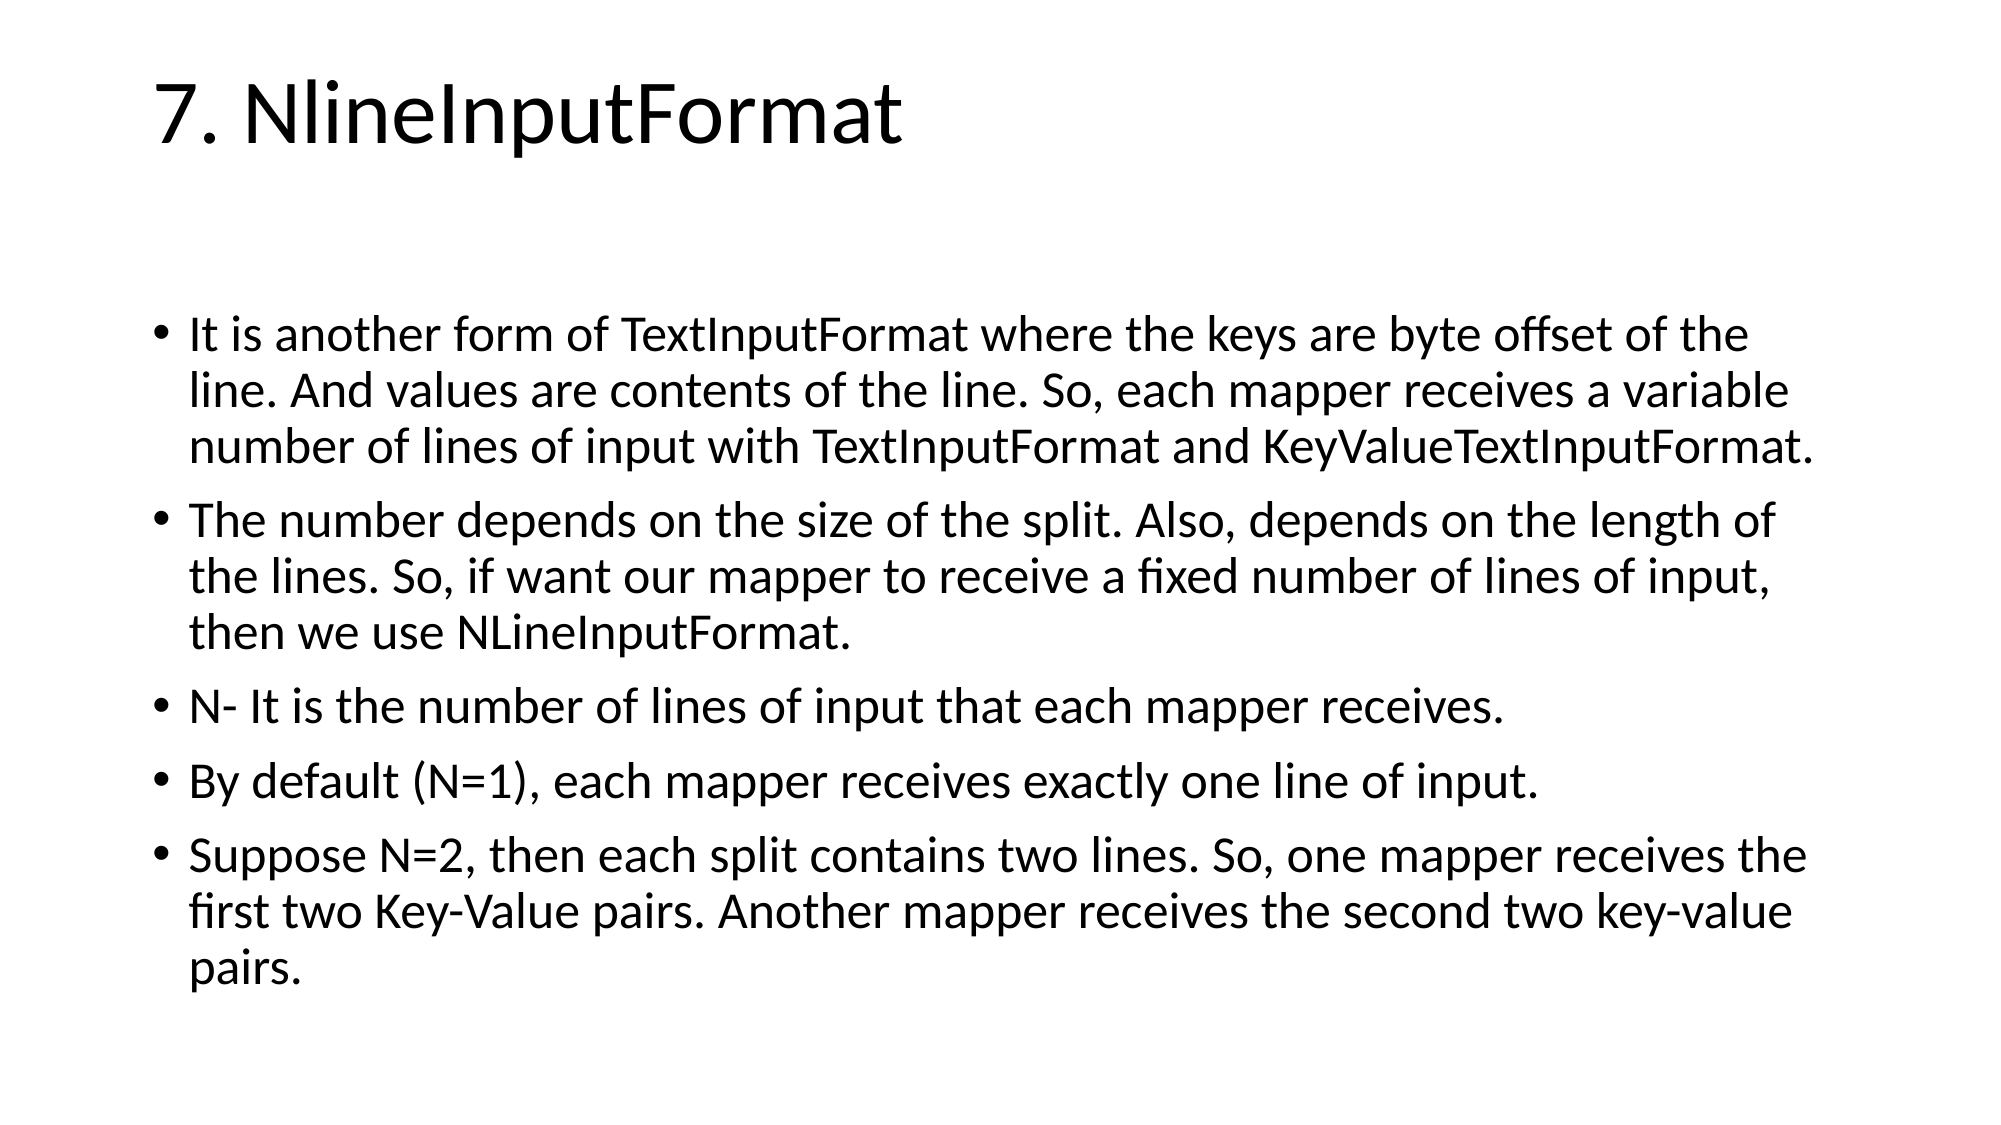

# 7. NlineInputFormat
It is another form of TextInputFormat where the keys are byte offset of the line. And values are contents of the line. So, each mapper receives a variable number of lines of input with TextInputFormat and KeyValueTextInputFormat.
The number depends on the size of the split. Also, depends on the length of the lines. So, if want our mapper to receive a fixed number of lines of input, then we use NLineInputFormat.
N- It is the number of lines of input that each mapper receives.
By default (N=1), each mapper receives exactly one line of input.
Suppose N=2, then each split contains two lines. So, one mapper receives the first two Key-Value pairs. Another mapper receives the second two key-value pairs.